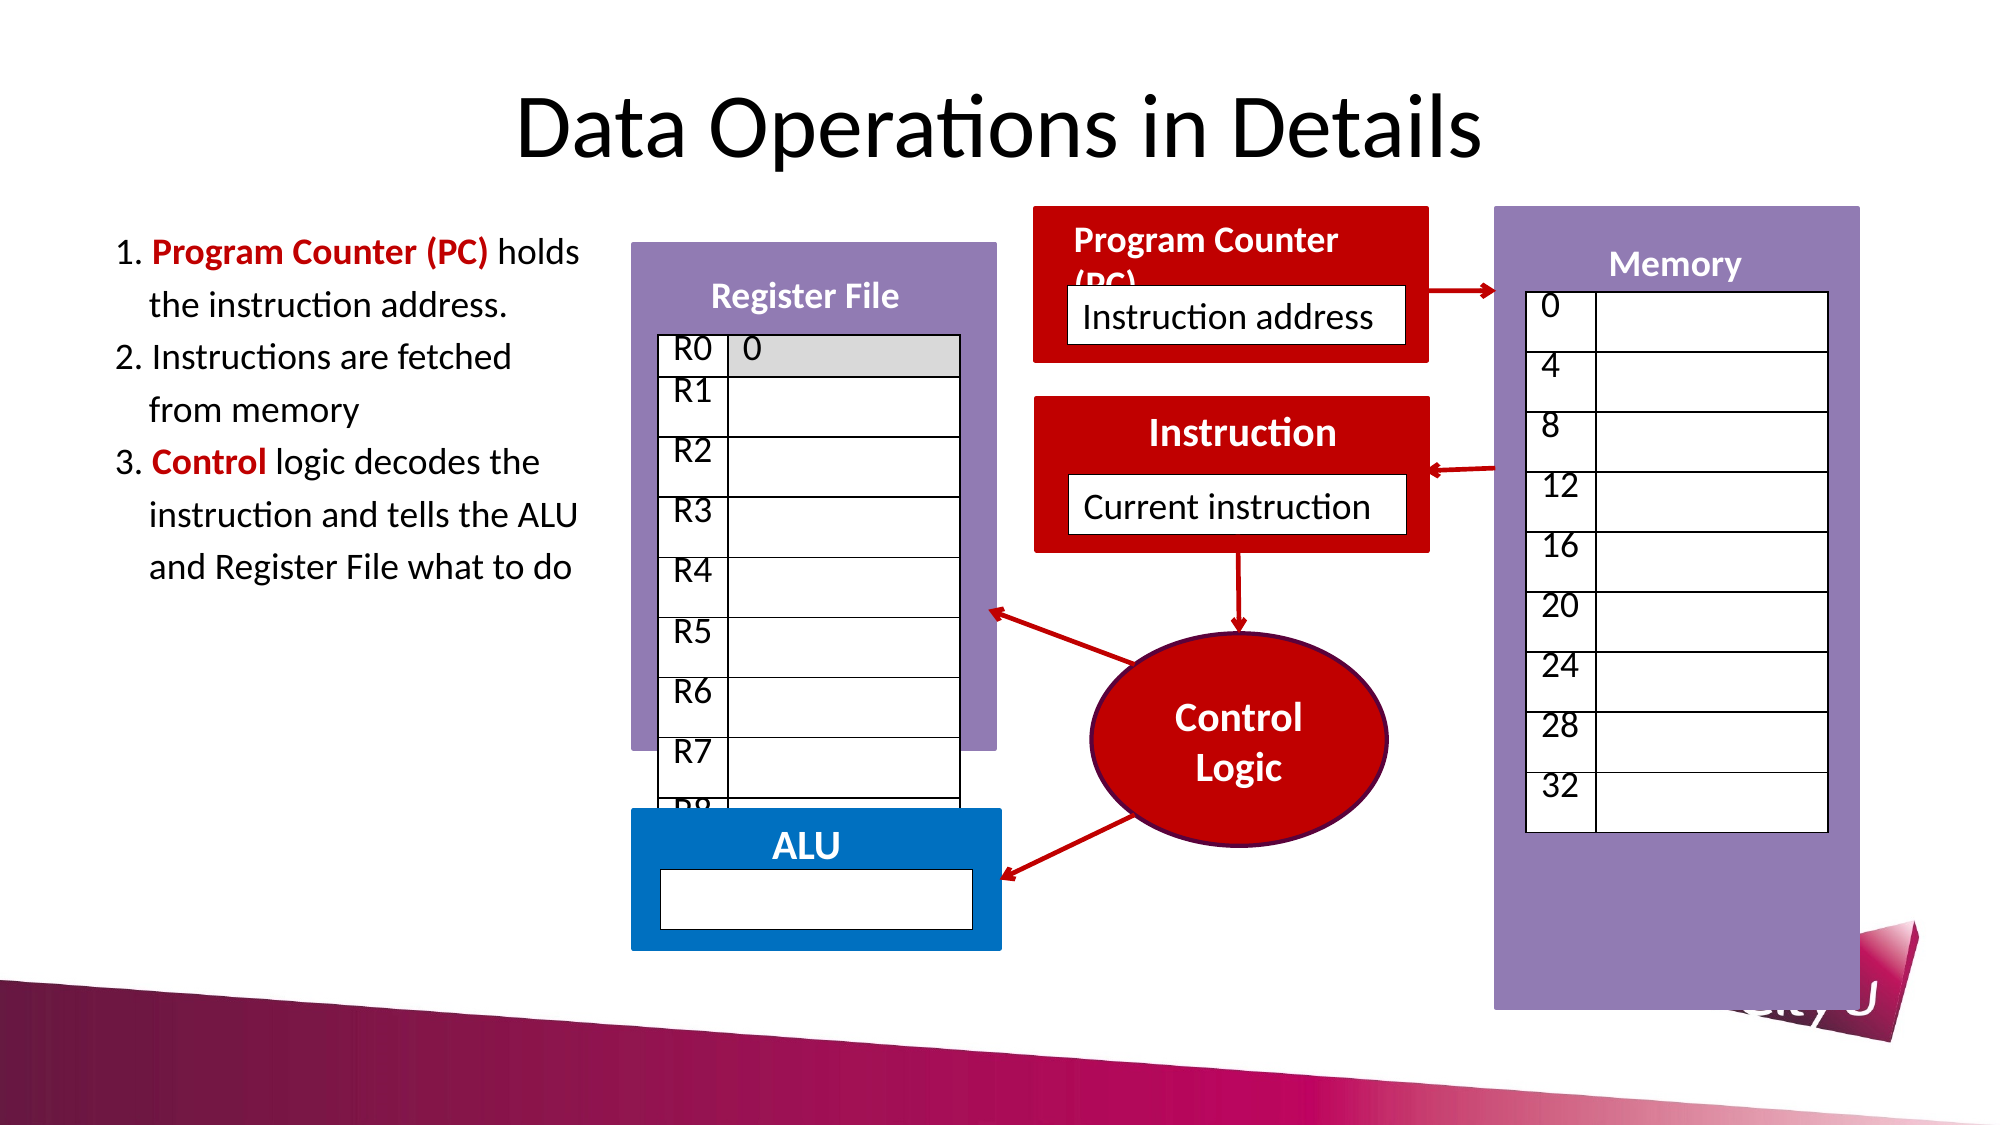

# Data Operations in Details

Program Counter (PC)
Instruction address

      Memory
1. Program Counter (PC) holds
    the instruction address.
2. Instructions are fetched
    from memory
3. Control logic decodes the
    instruction and tells the ALU
    and Register File what to do

      Register File
| 0 |  |
| --- | --- |
| 4 |  |
| 8 |  |
| 12 |  |
| 16 |  |
| 20 |  |
| 24 |  |
| 28 |  |
| 32 |  |
| R0 | 0 |
| --- | --- |
| R1 |  |
| R2 |  |
| R3 |  |
| R4 |  |
| R5 |  |
| R6 |  |
| R7 |  |
| R8 |  |

Instruction
Current instruction
Control
Logic

ALU

59